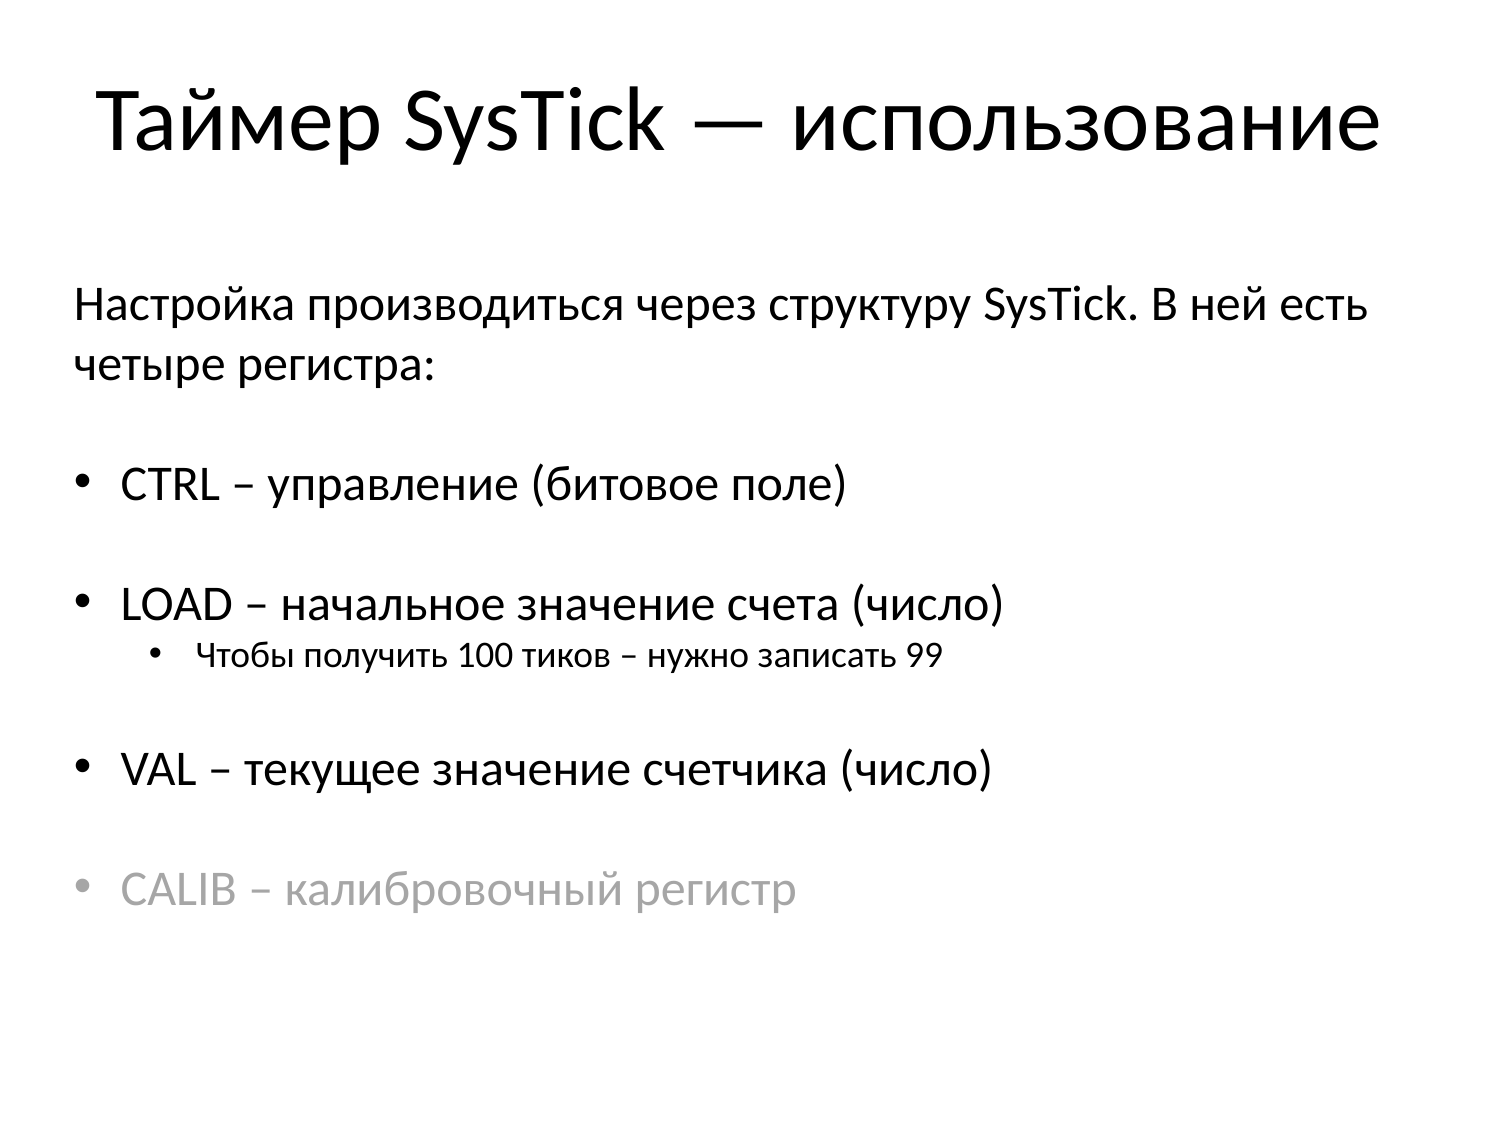

Таймер SysTick — использование
Настройка производиться через структуру SysTick. В ней есть четыре регистра:

CTRL – управление (битовое поле)

LOAD – начальное значение счета (число)
Чтобы получить 100 тиков – нужно записать 99

VAL – текущее значение счетчика (число)

CALIB – калибровочный регистр